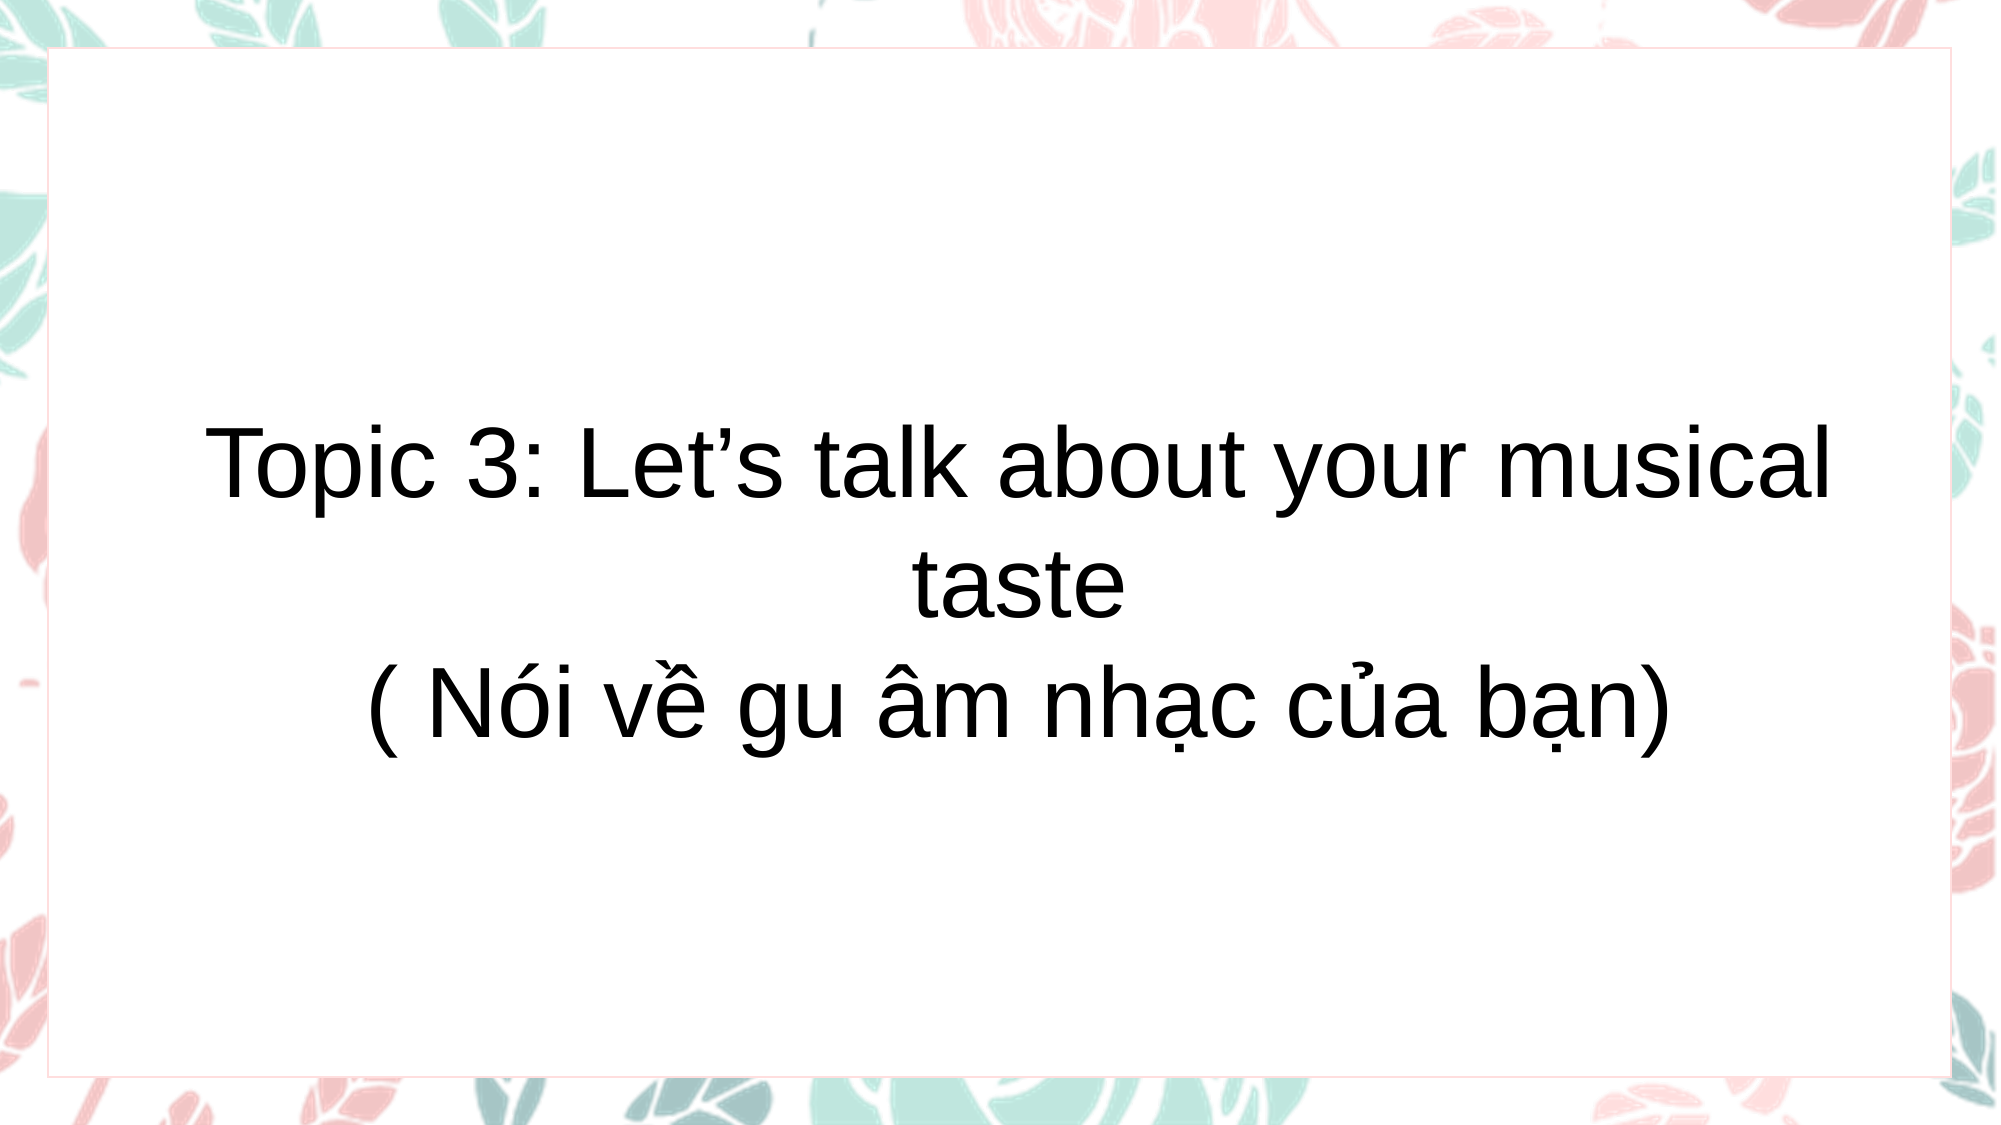

Topic 3: Let’s talk about your musical taste
( Nói về gu âm nhạc của bạn)